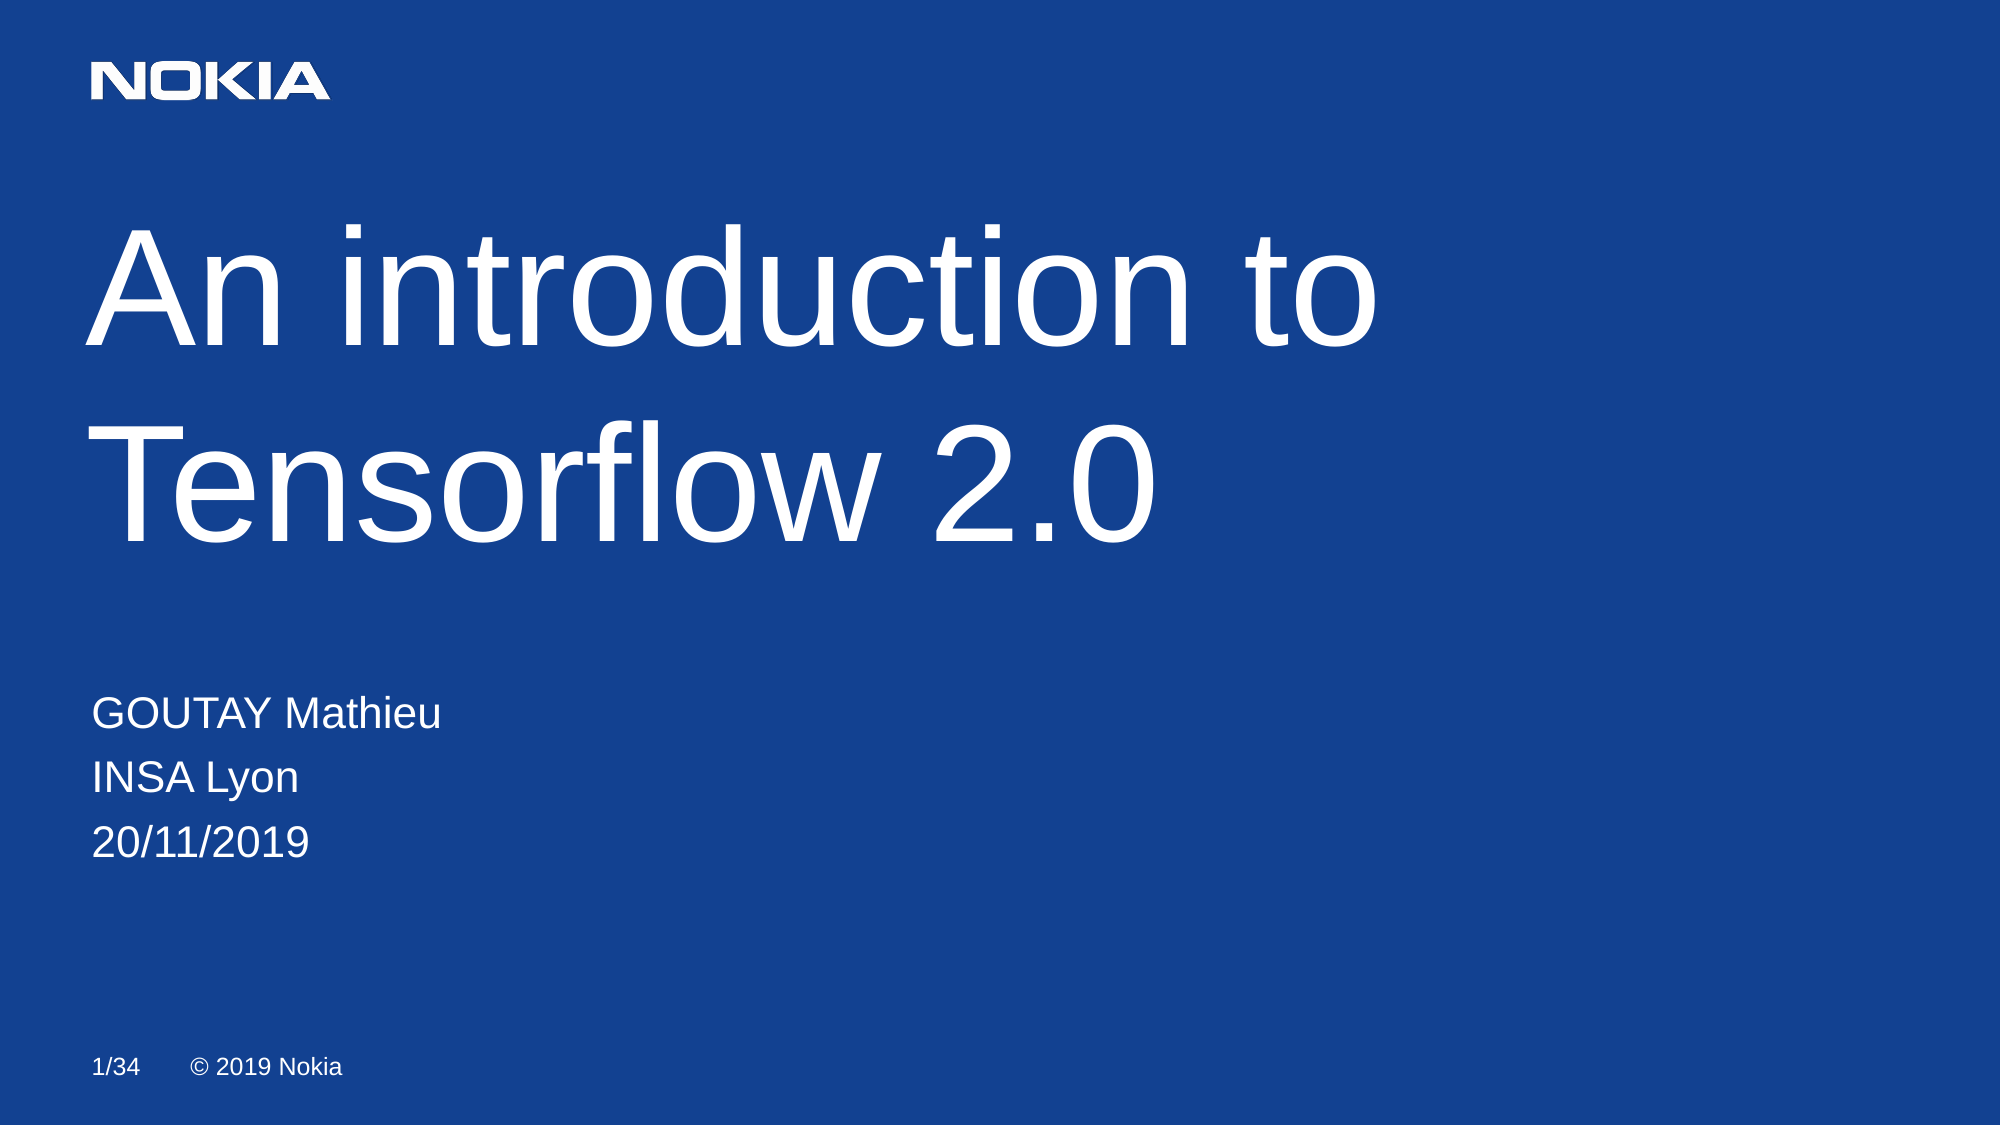

An introduction to
Tensorflow 2.0
GOUTAY Mathieu
INSA Lyon
20/11/2019